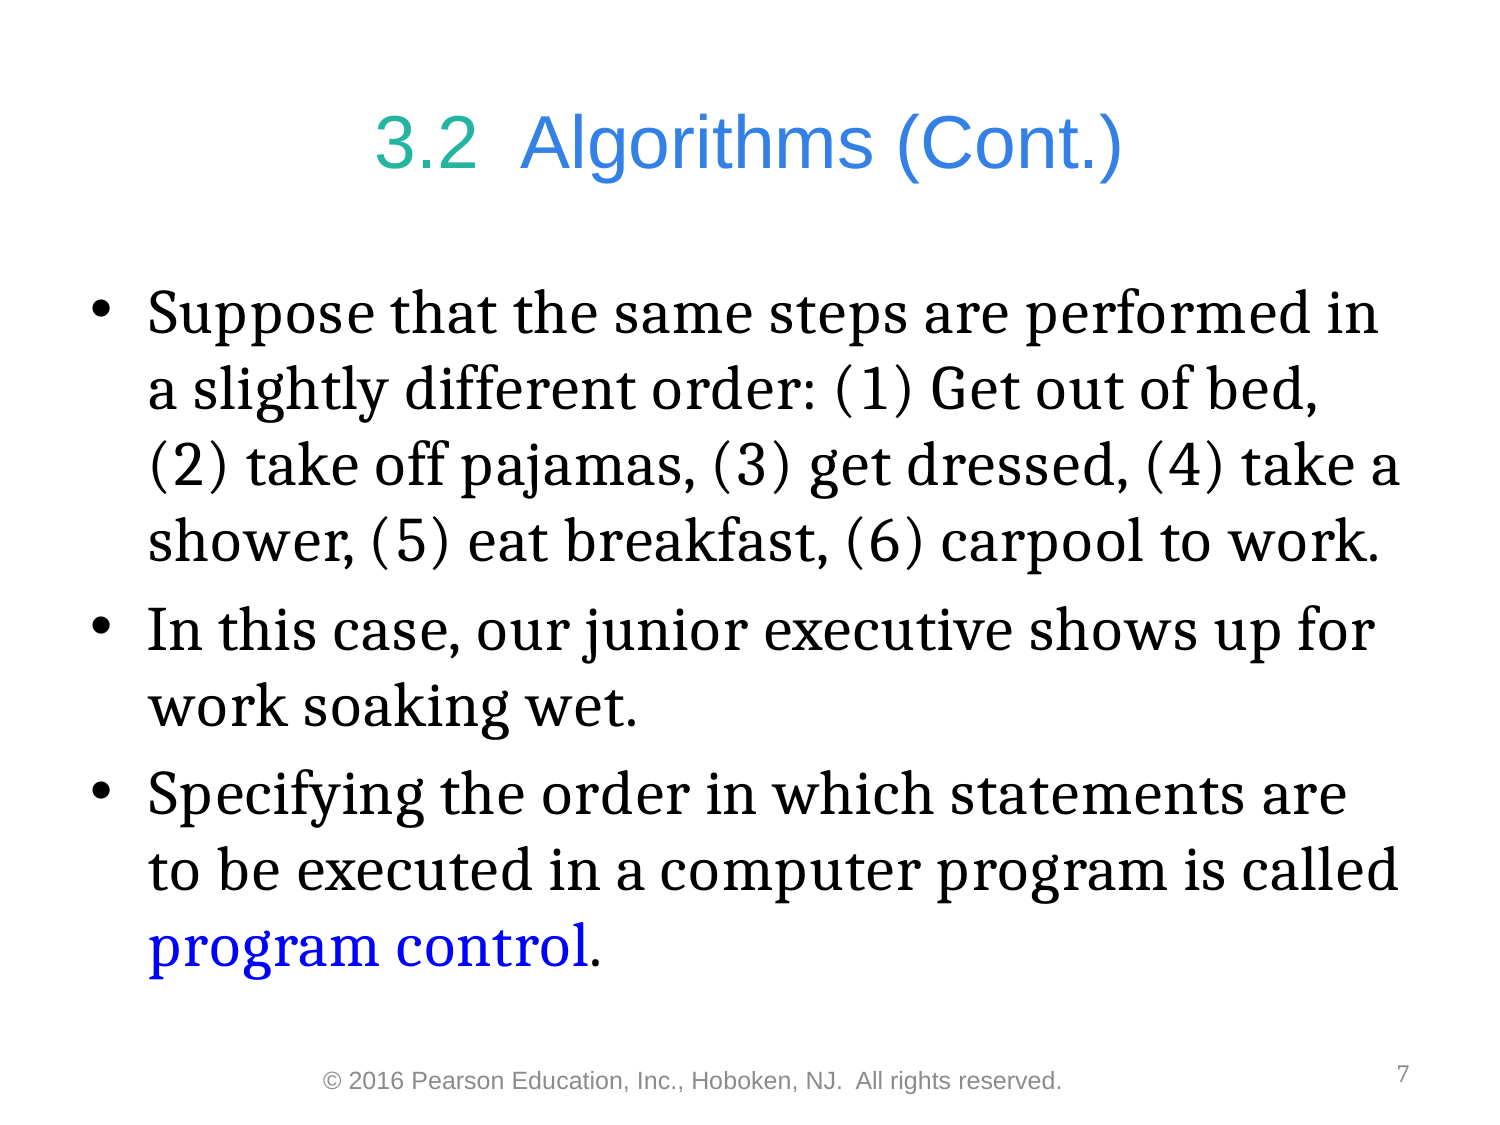

# 3.2  Algorithms (Cont.)
Suppose that the same steps are performed in a slightly different order: (1) Get out of bed, (2) take off pajamas, (3) get dressed, (4) take a shower, (5) eat breakfast, (6) carpool to work.
In this case, our junior executive shows up for work soaking wet.
Specifying the order in which statements are to be executed in a computer program is called program control.
7
© 2016 Pearson Education, Inc., Hoboken, NJ.  All rights reserved.